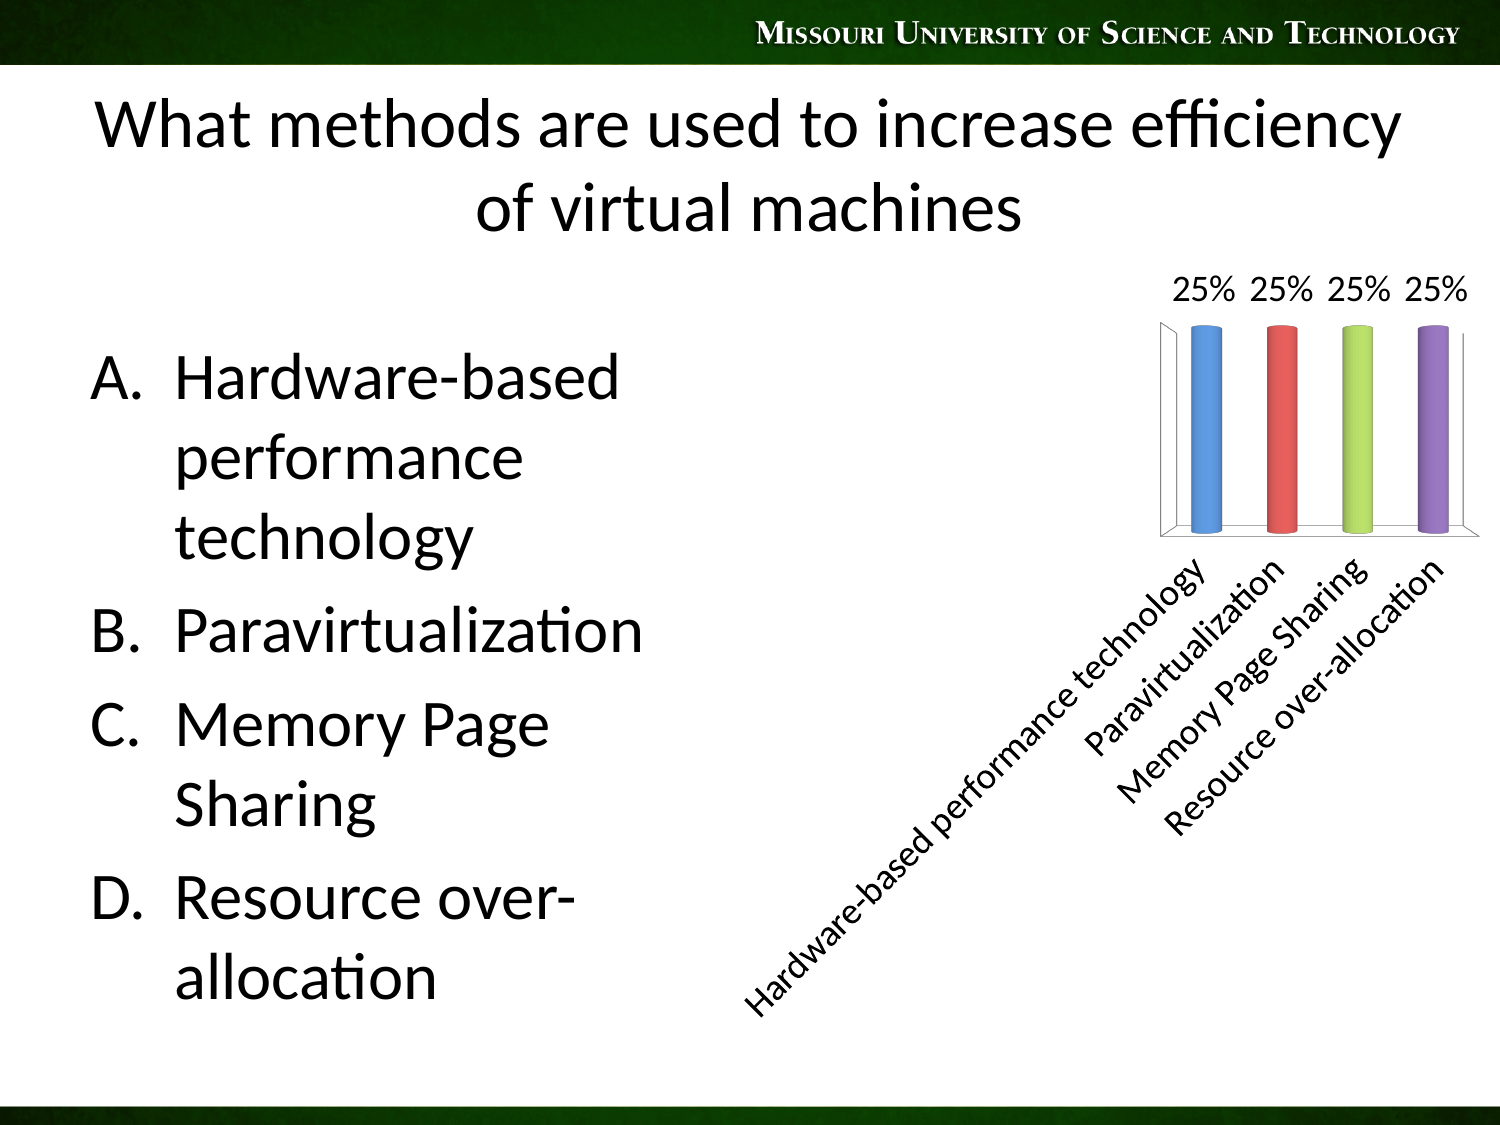

# What methods are used to increase efficiency of virtual machines

[unsupported chart]

Hardware-based performance technology
Paravirtualization
Memory Page Sharing
Resource over-allocation